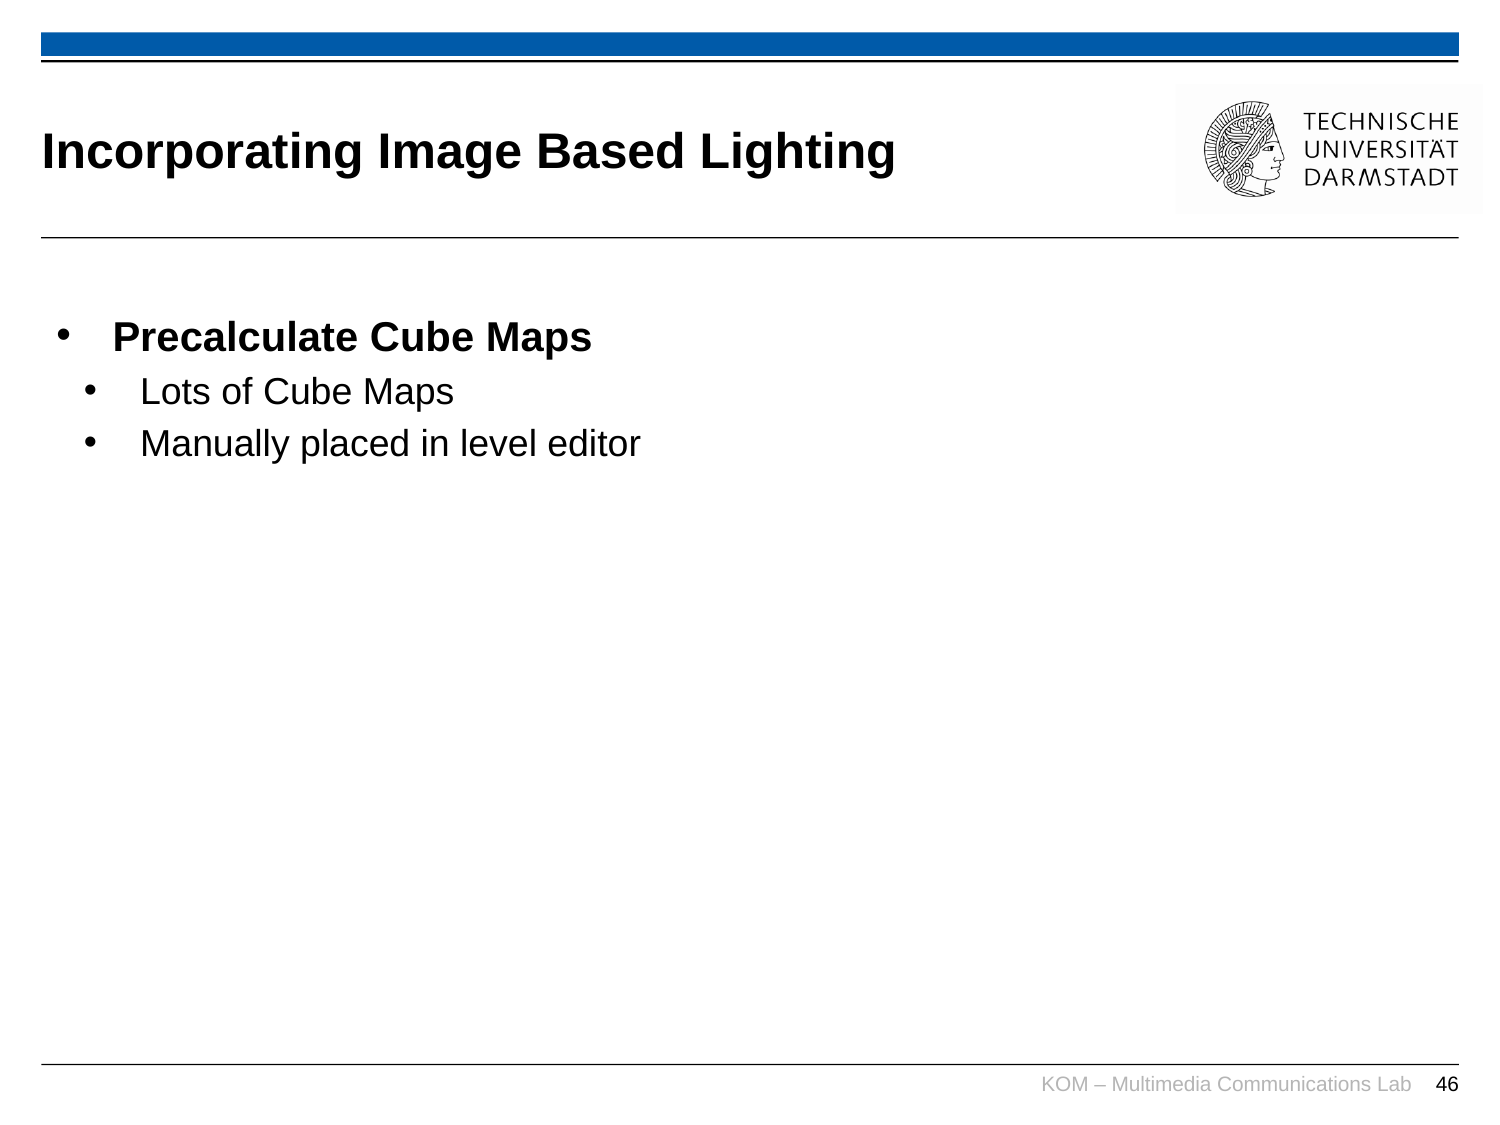

# Incorporating Image Based Lighting

Precalculate Cube Maps
Lots of Cube Maps
Manually placed in level editor